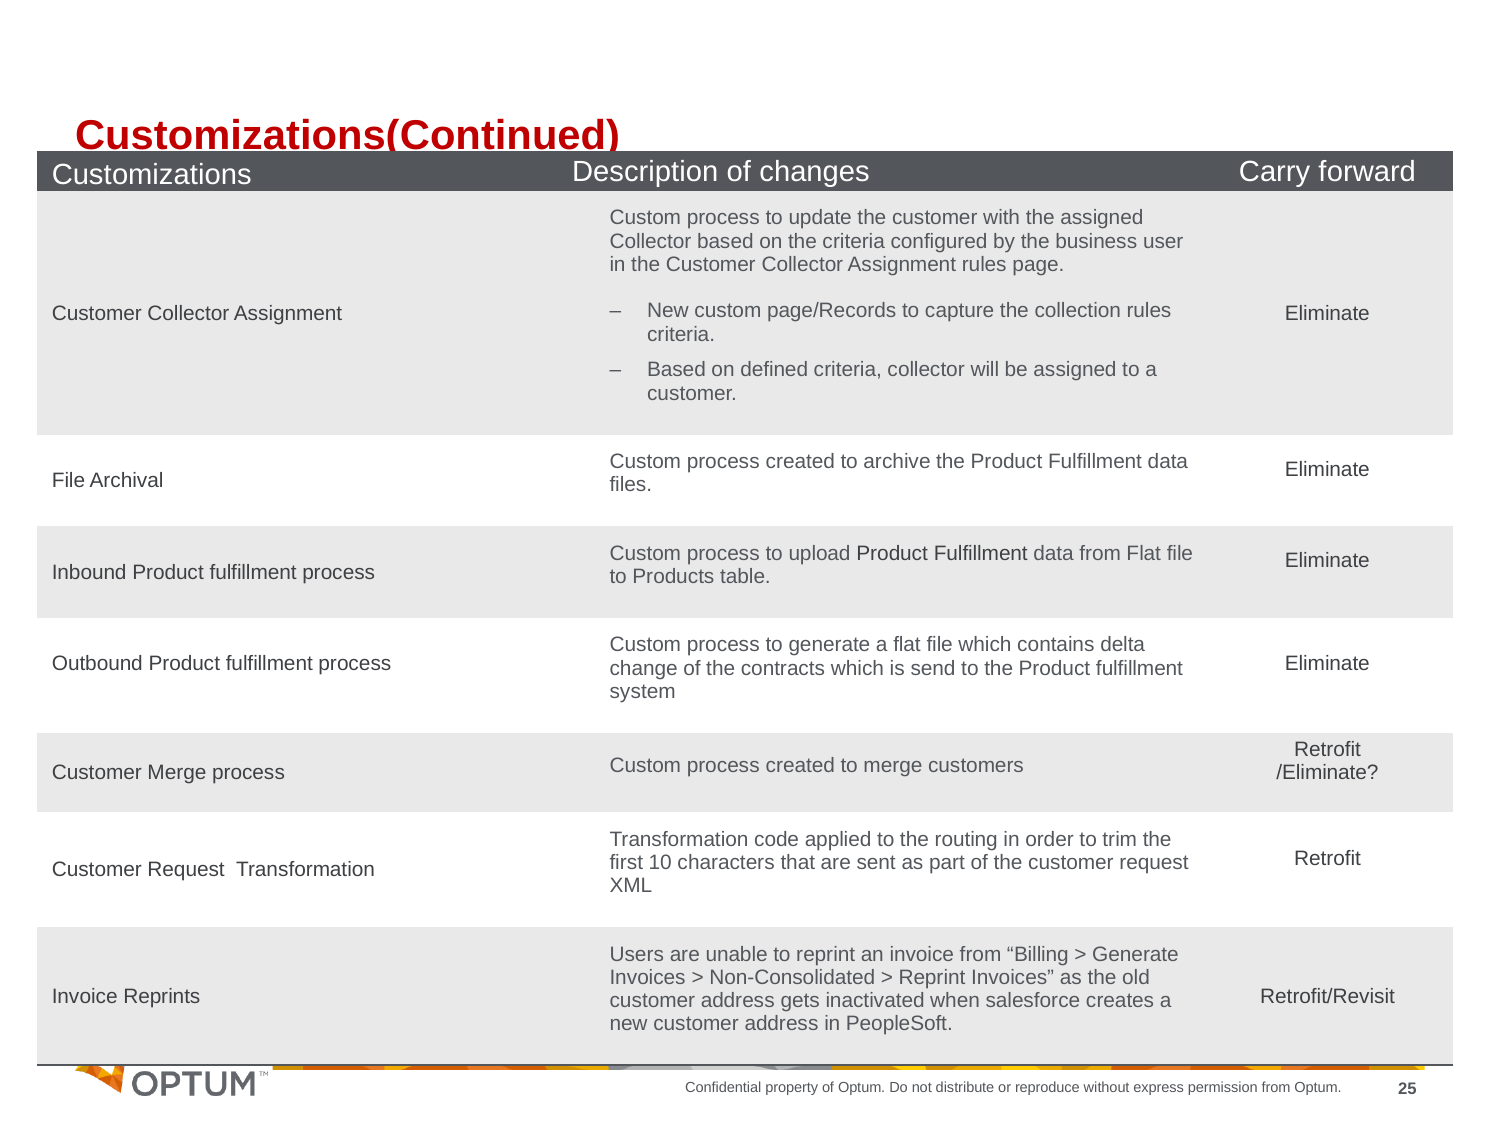

# Customizations(Continued)
| Customizations | Description of changes | Carry forward |
| --- | --- | --- |
| Customer Collector Assignment | Custom process to update the customer with the assigned Collector based on the criteria configured by the business user in the Customer Collector Assignment rules page. New custom page/Records to capture the collection rules criteria. Based on defined criteria, collector will be assigned to a customer. | Eliminate |
| File Archival | Custom process created to archive the Product Fulfillment data files. | Eliminate |
| Inbound Product fulfillment process | Custom process to upload Product Fulfillment data from Flat file to Products table. | Eliminate |
| Outbound Product fulfillment process | Custom process to generate a flat file which contains delta change of the contracts which is send to the Product fulfillment system | Eliminate |
| Customer Merge process | Custom process created to merge customers | Retrofit /Eliminate? |
| Customer Request Transformation | Transformation code applied to the routing in order to trim the first 10 characters that are sent as part of the customer request XML | Retrofit |
| Invoice Reprints | Users are unable to reprint an invoice from “Billing > Generate Invoices > Non-Consolidated > Reprint Invoices” as the old customer address gets inactivated when salesforce creates a new customer address in PeopleSoft. | Retrofit/Revisit |